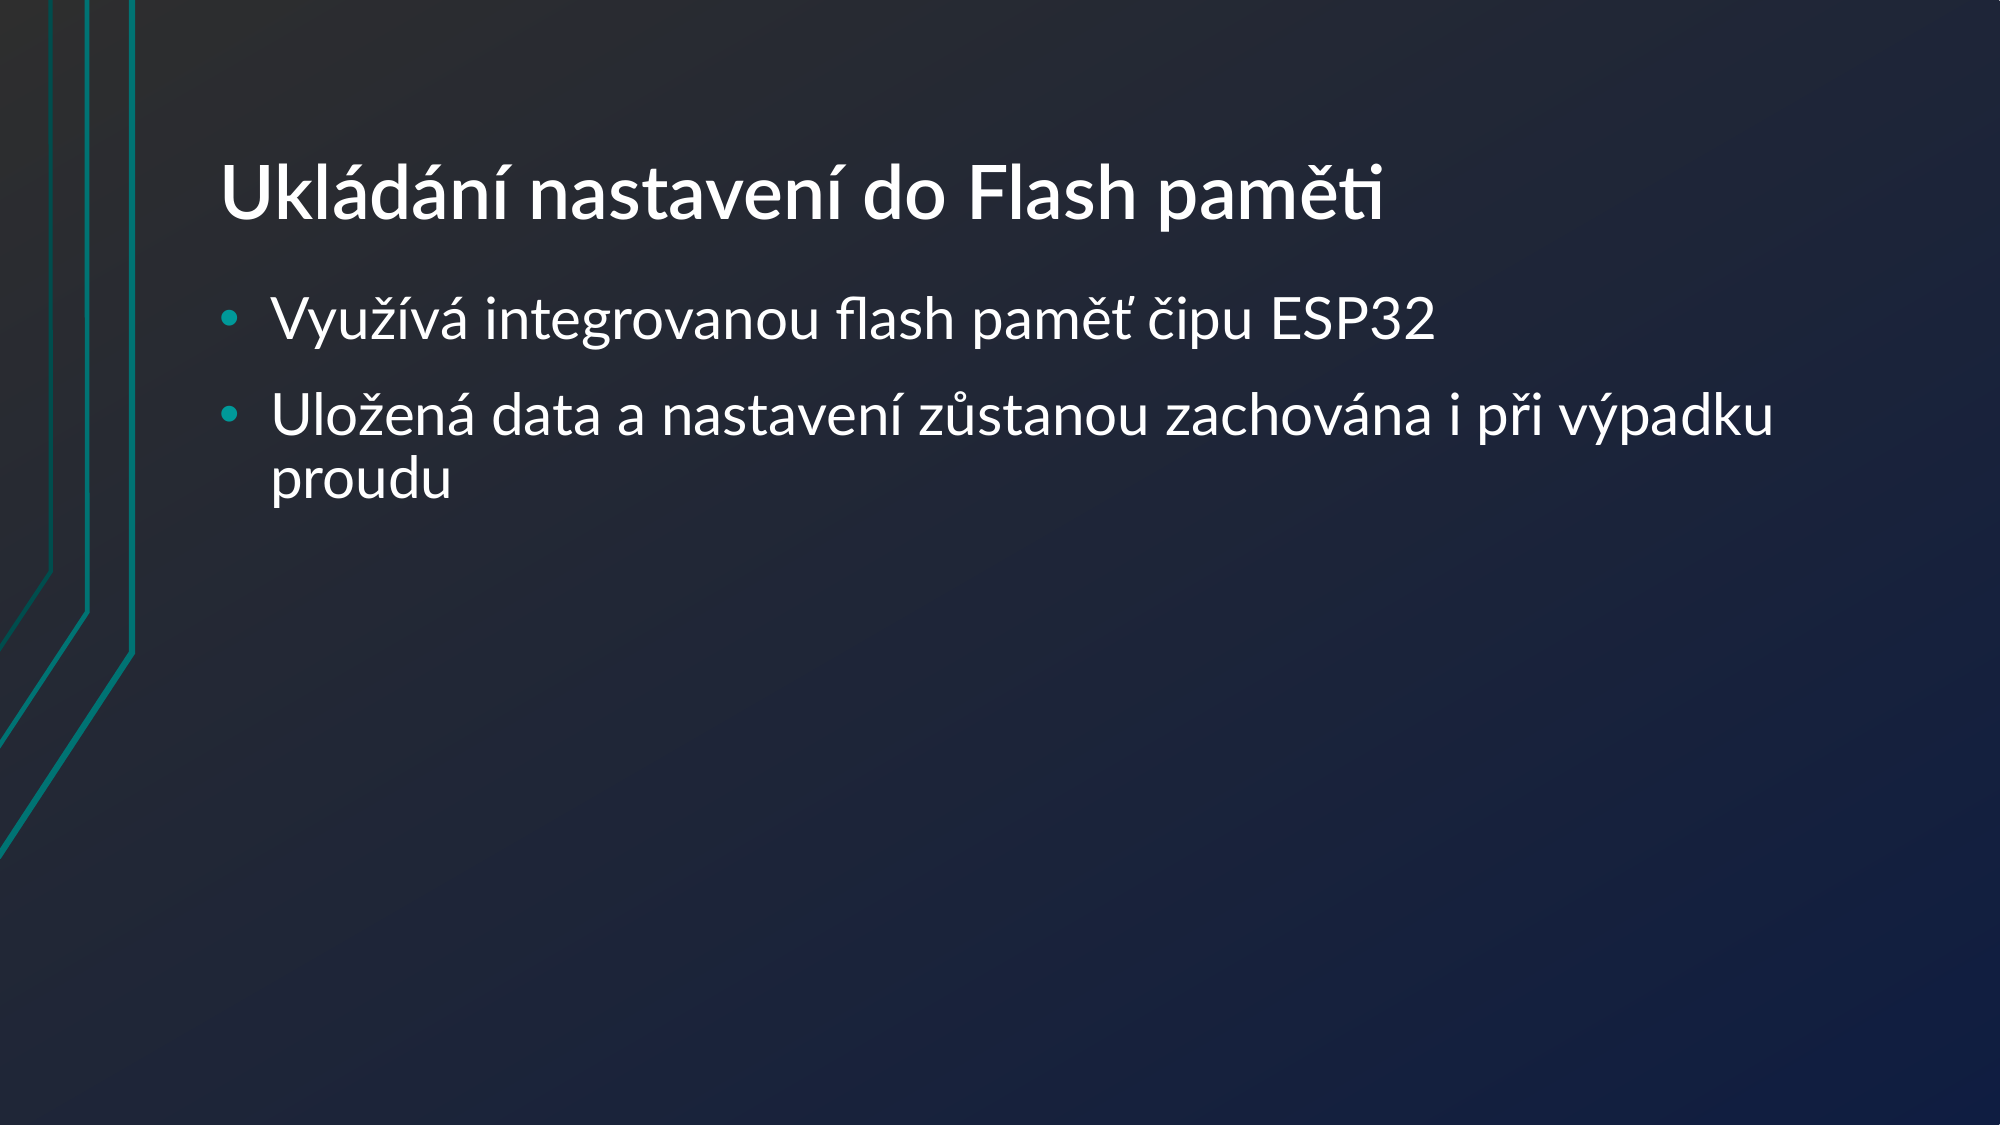

# Ukládání nastavení do Flash paměti
Využívá integrovanou flash paměť čipu ESP32
Uložená data a nastavení zůstanou zachována i při výpadku proudu